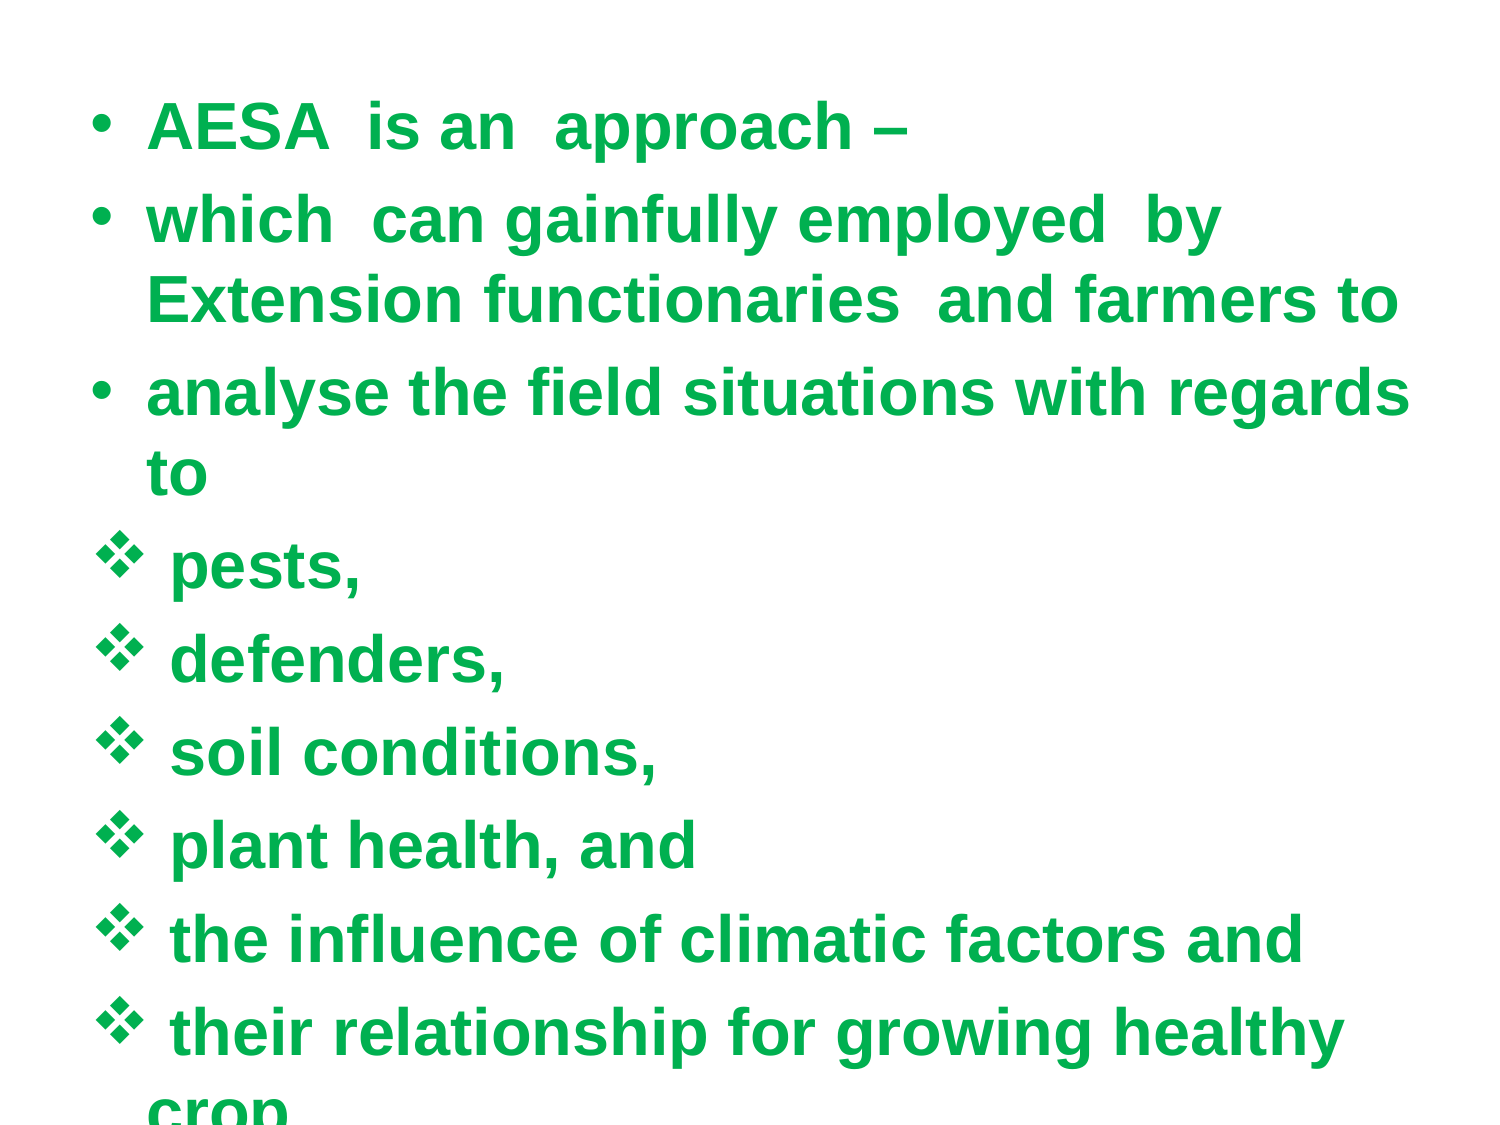

AESA  is an  approach –
which  can gainfully employed  by Extension functionaries  and farmers to
analyse the field situations with regards to
 pests,
 defenders,
 soil conditions,
 plant health, and
 the influence of climatic factors and
 their relationship for growing healthy crop.